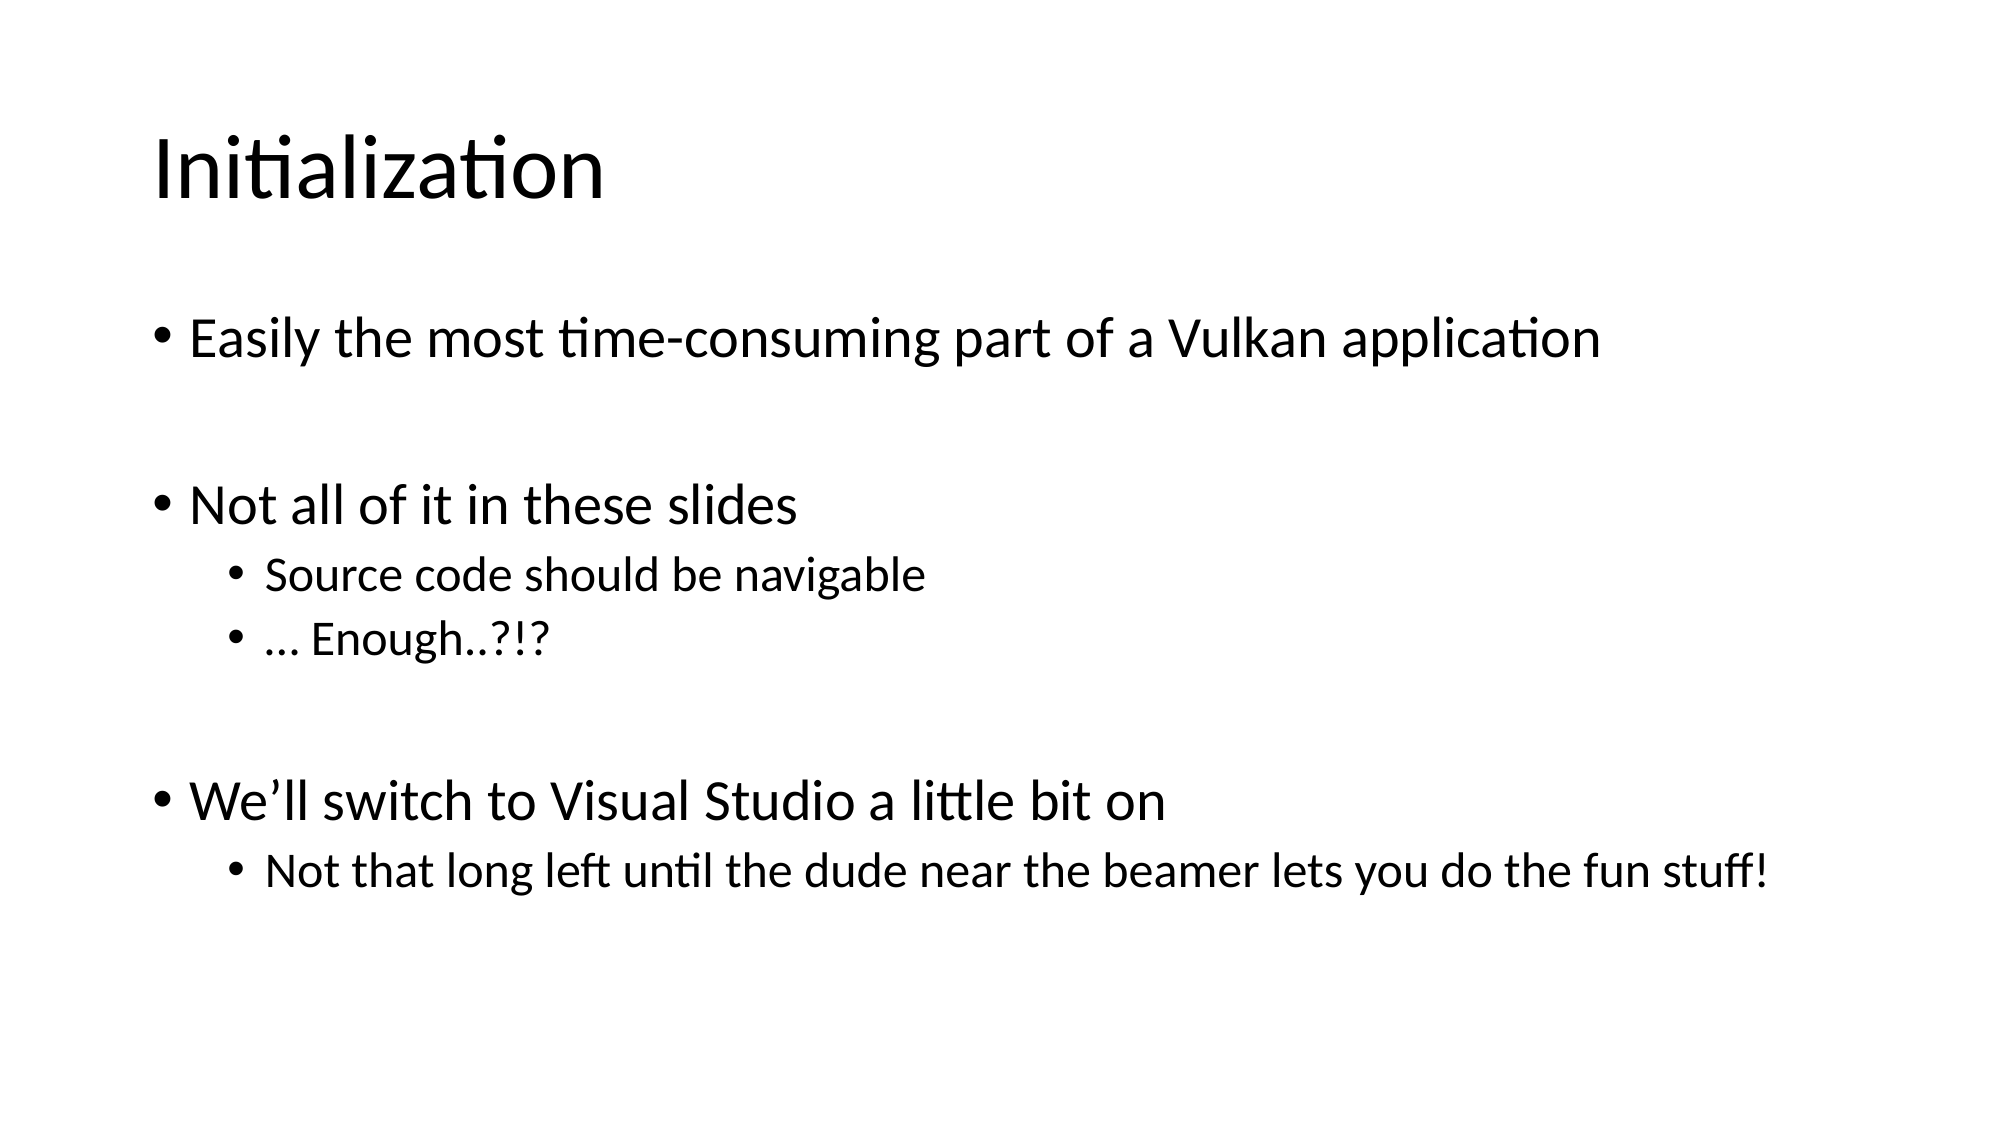

# Initialization
Easily the most time-consuming part of a Vulkan application

Not all of it in these slides
Source code should be navigable
… Enough..?!?

We’ll switch to Visual Studio a little bit on
Not that long left until the dude near the beamer lets you do the fun stuff!